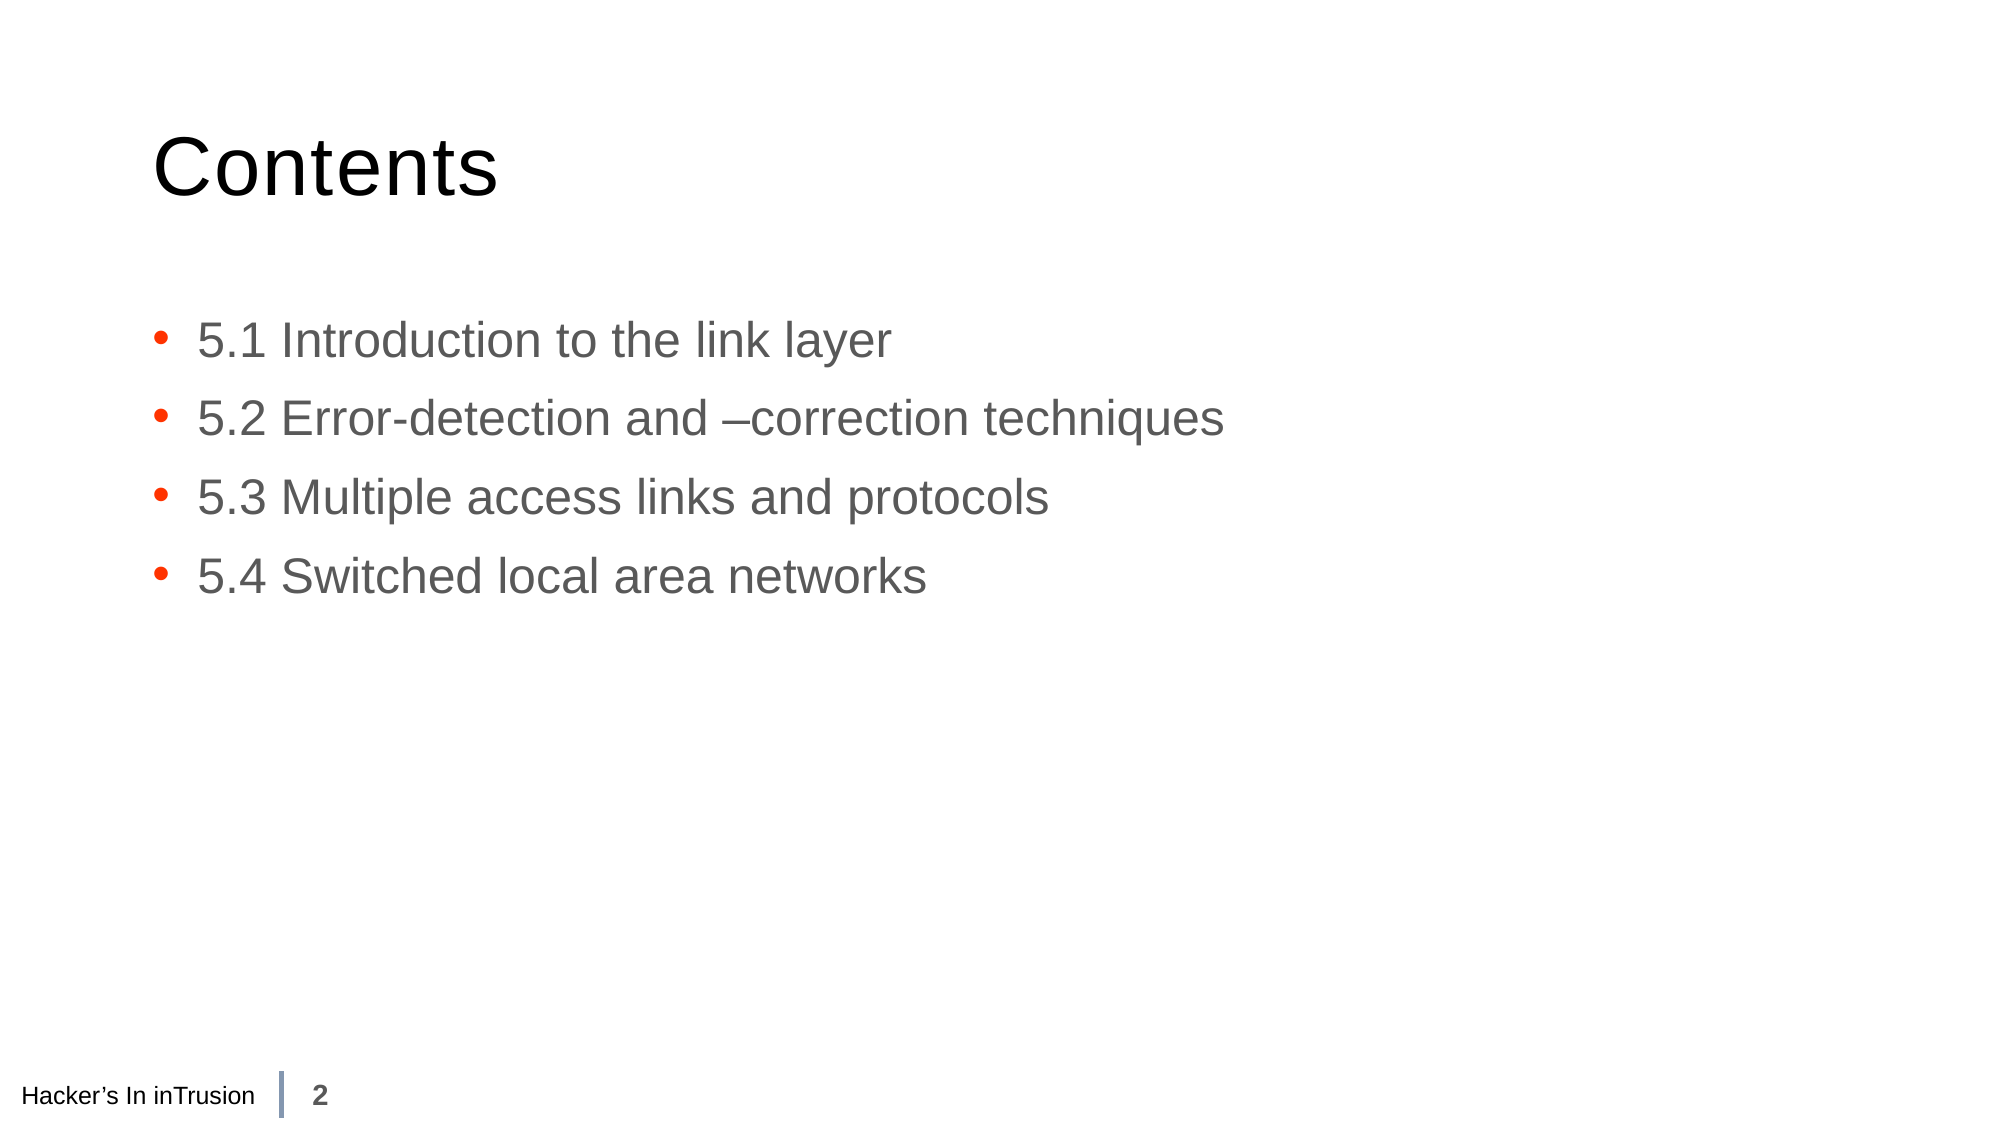

# Contents
5.1 Introduction to the link layer
5.2 Error-detection and –correction techniques
5.3 Multiple access links and protocols
5.4 Switched local area networks